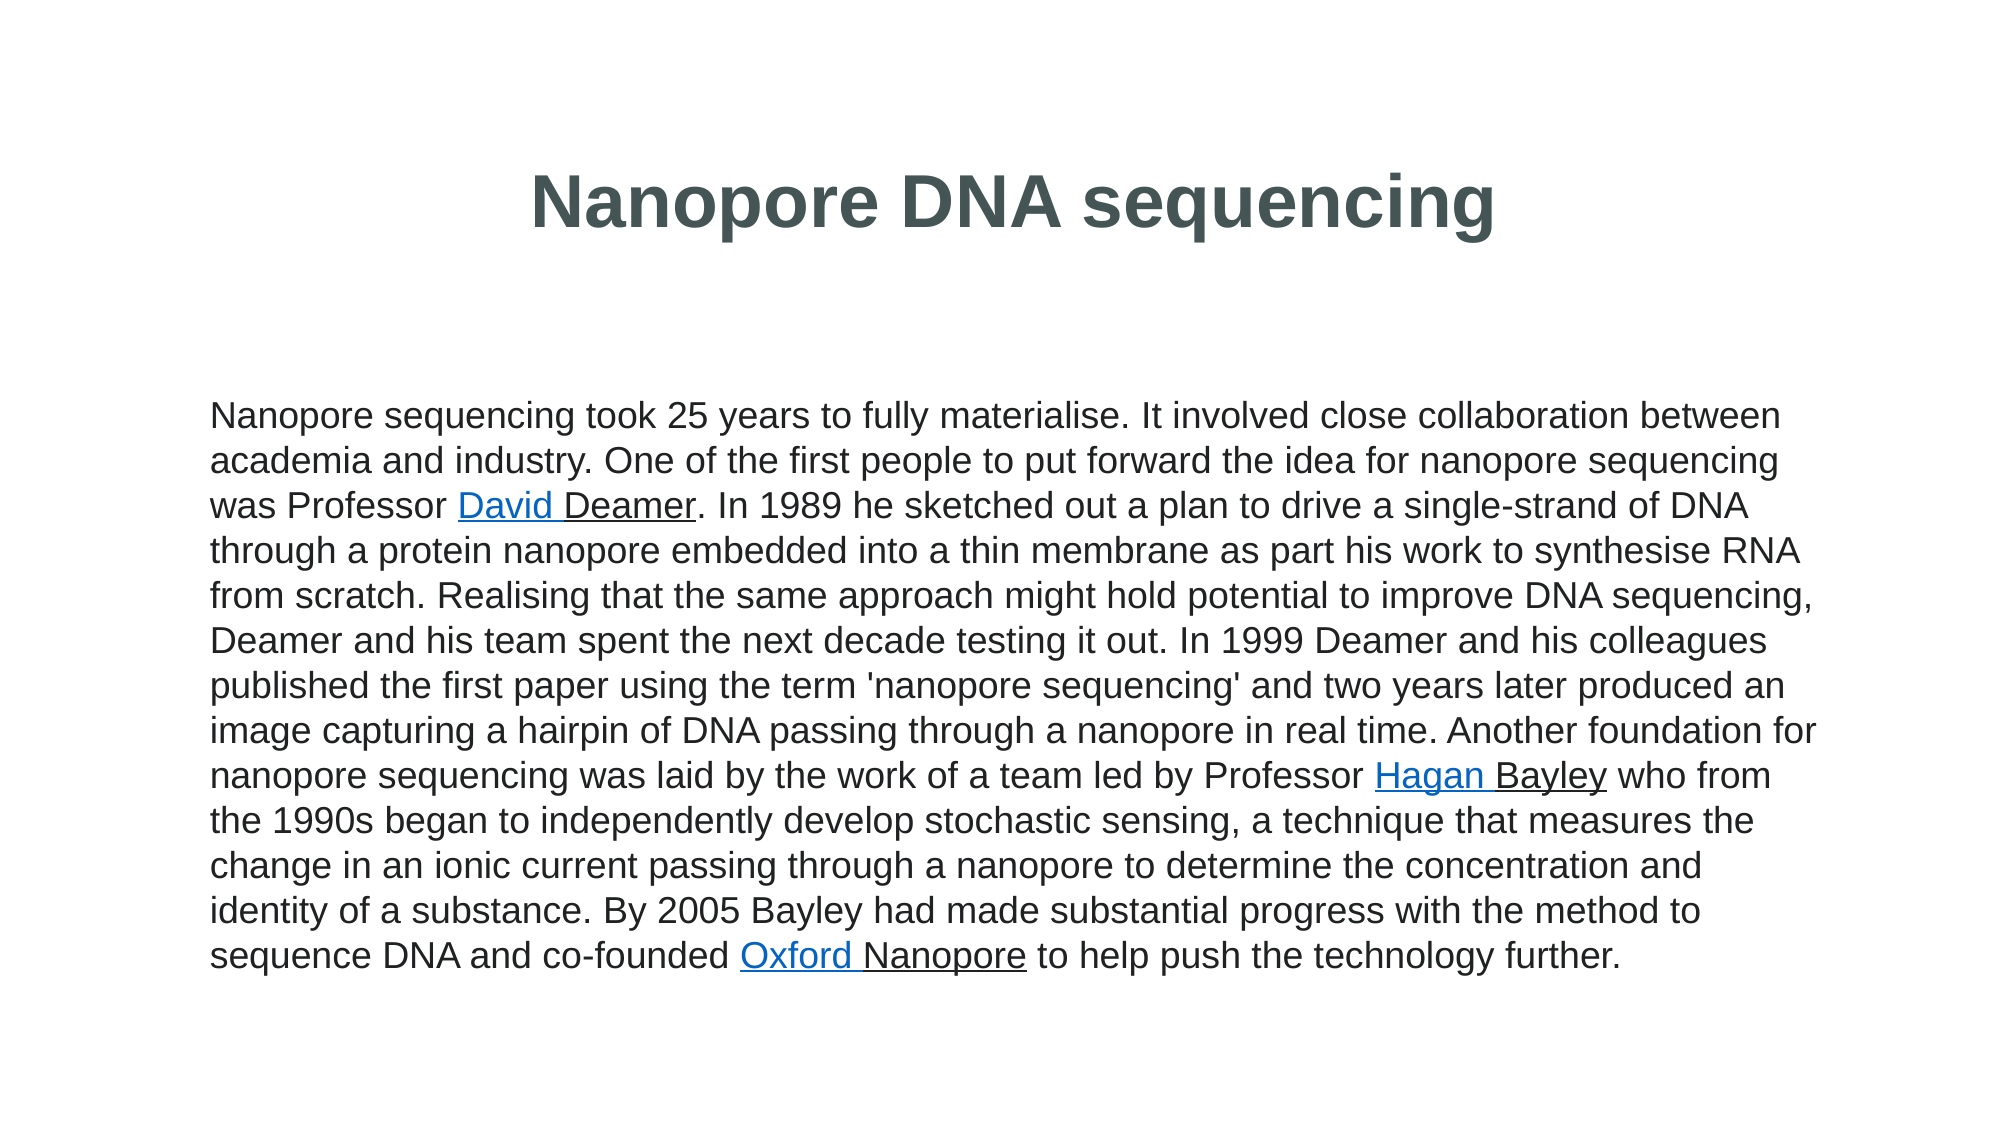

Nanopore DNA sequencing
Nanopore sequencing took 25 years to fully materialise. It involved close collaboration between academia and industry. One of the first people to put forward the idea for nanopore sequencing was Professor David Deamer. In 1989 he sketched out a plan to drive a single-strand of DNA through a protein nanopore embedded into a thin membrane as part his work to synthesise RNA from scratch. Realising that the same approach might hold potential to improve DNA sequencing, Deamer and his team spent the next decade testing it out. In 1999 Deamer and his colleagues published the first paper using the term 'nanopore sequencing' and two years later produced an image capturing a hairpin of DNA passing through a nanopore in real time. Another foundation for nanopore sequencing was laid by the work of a team led by Professor Hagan Bayley who from the 1990s began to independently develop stochastic sensing, a technique that measures the change in an ionic current passing through a nanopore to determine the concentration and identity of a substance. By 2005 Bayley had made substantial progress with the method to sequence DNA and co-founded Oxford Nanopore to help push the technology further.